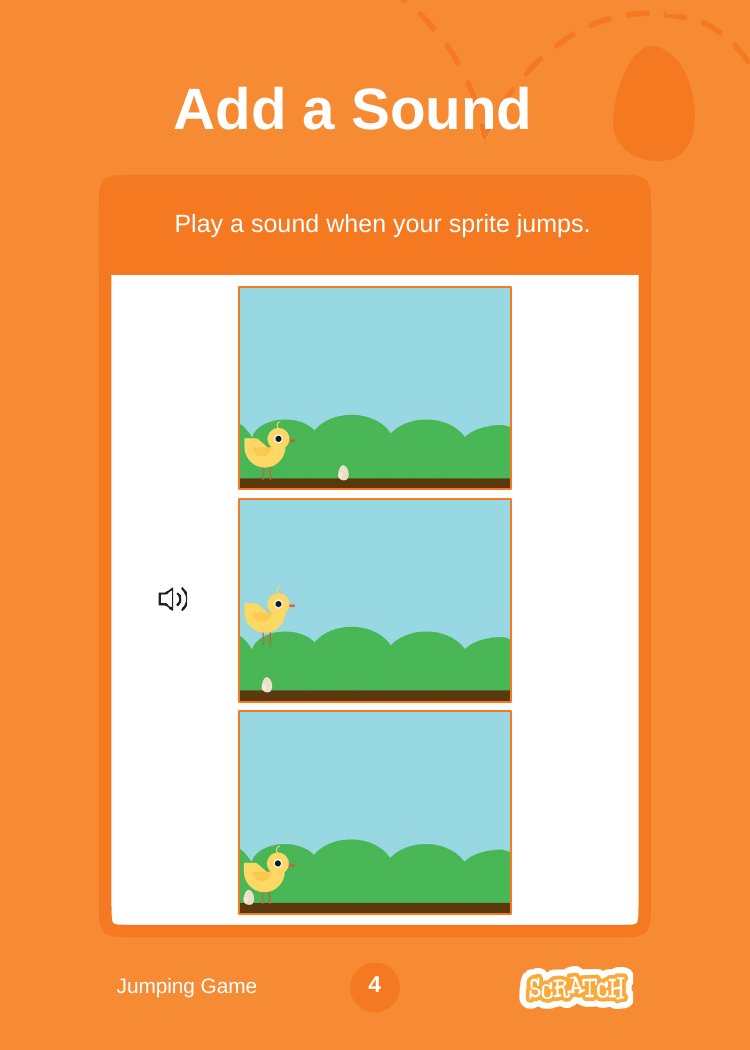

# Add a Sound

Play a sound when your sprite jumps.

4
Jumping Game